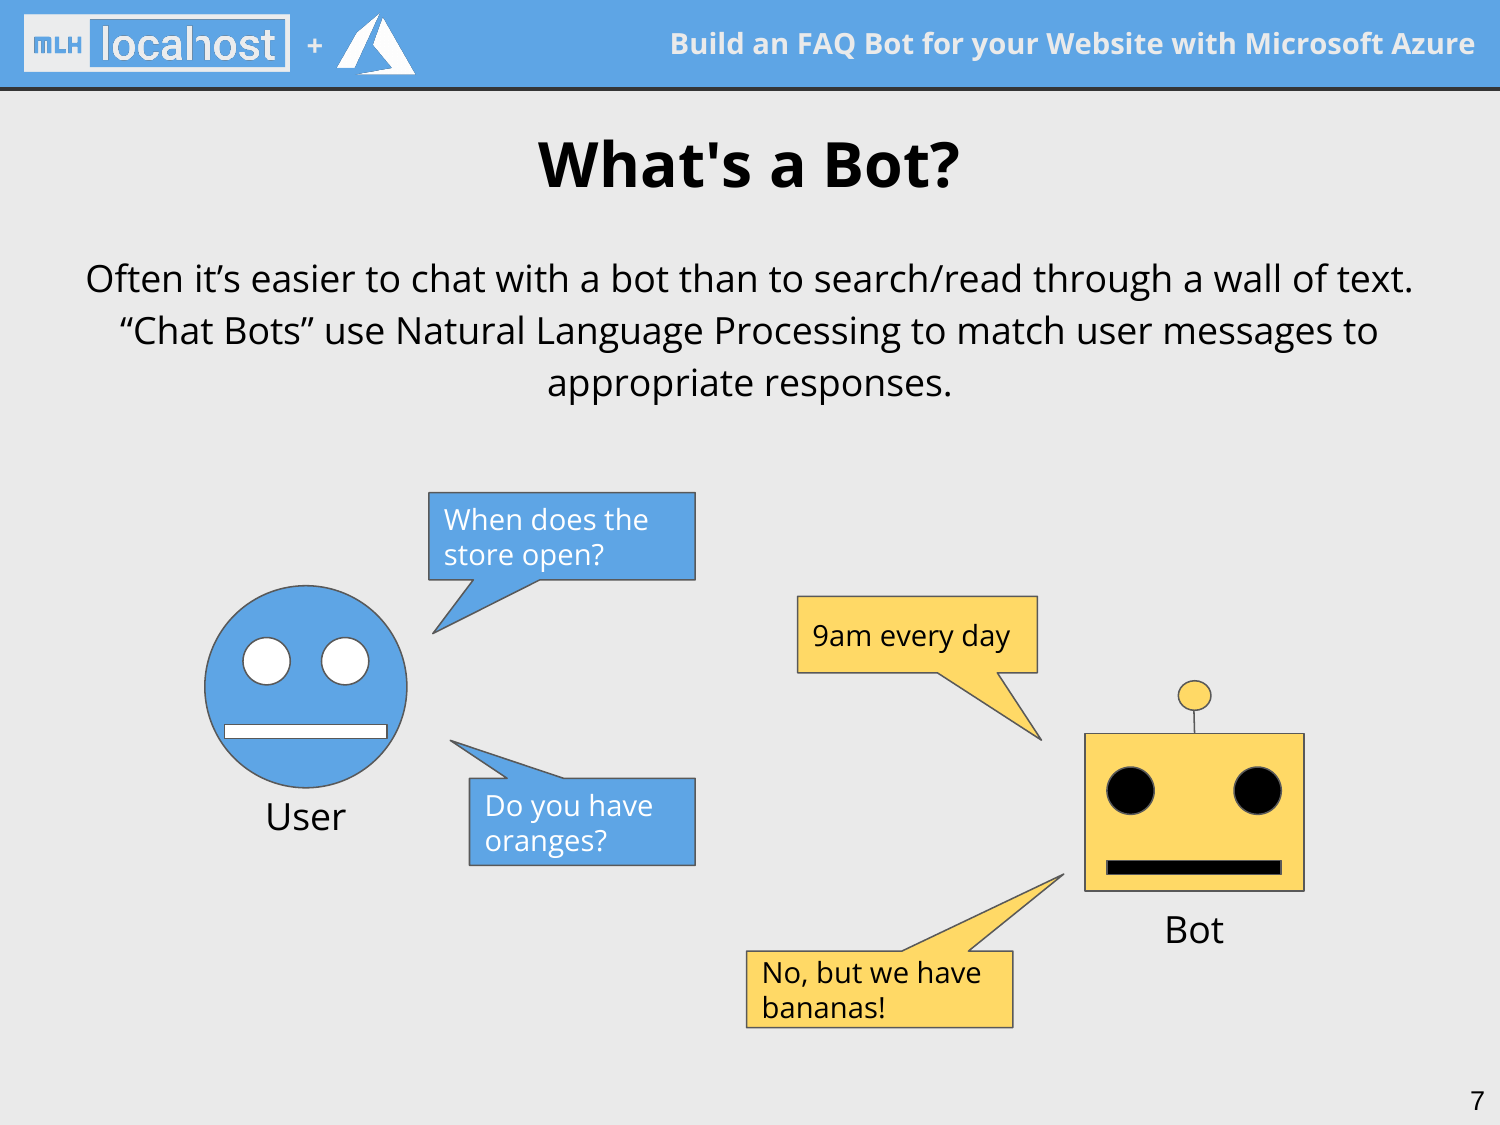

What's a Bot?
Often it’s easier to chat with a bot than to search/read through a wall of text. “Chat Bots” use Natural Language Processing to match user messages to appropriate responses.
When does the store open?

9am every day

User
Do you have oranges?

Bot
No, but we have bananas!